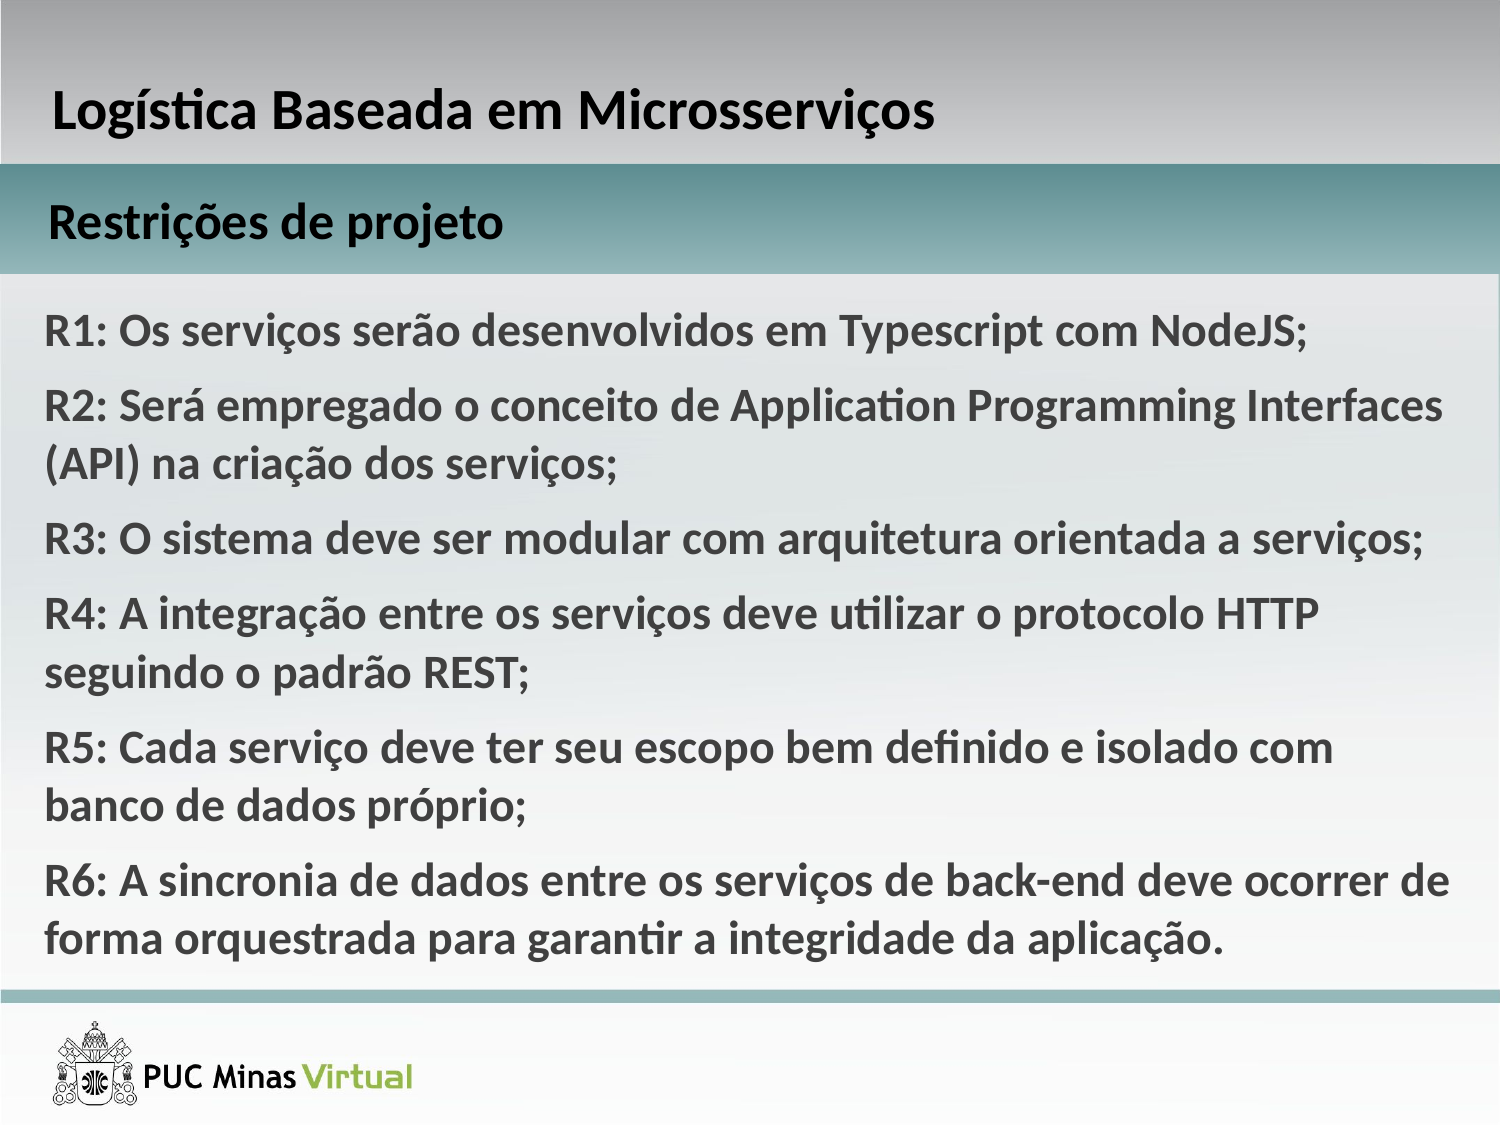

Logística Baseada em Microsserviços

Restrições de projeto
R1: Os serviços serão desenvolvidos em Typescript com NodeJS;
R2: Será empregado o conceito de Application Programming Interfaces (API) na criação dos serviços;
R3: O sistema deve ser modular com arquitetura orientada a serviços;
R4: A integração entre os serviços deve utilizar o protocolo HTTP seguindo o padrão REST;
R5: Cada serviço deve ter seu escopo bem definido e isolado com banco de dados próprio;
R6: A sincronia de dados entre os serviços de back-end deve ocorrer de forma orquestrada para garantir a integridade da aplicação.